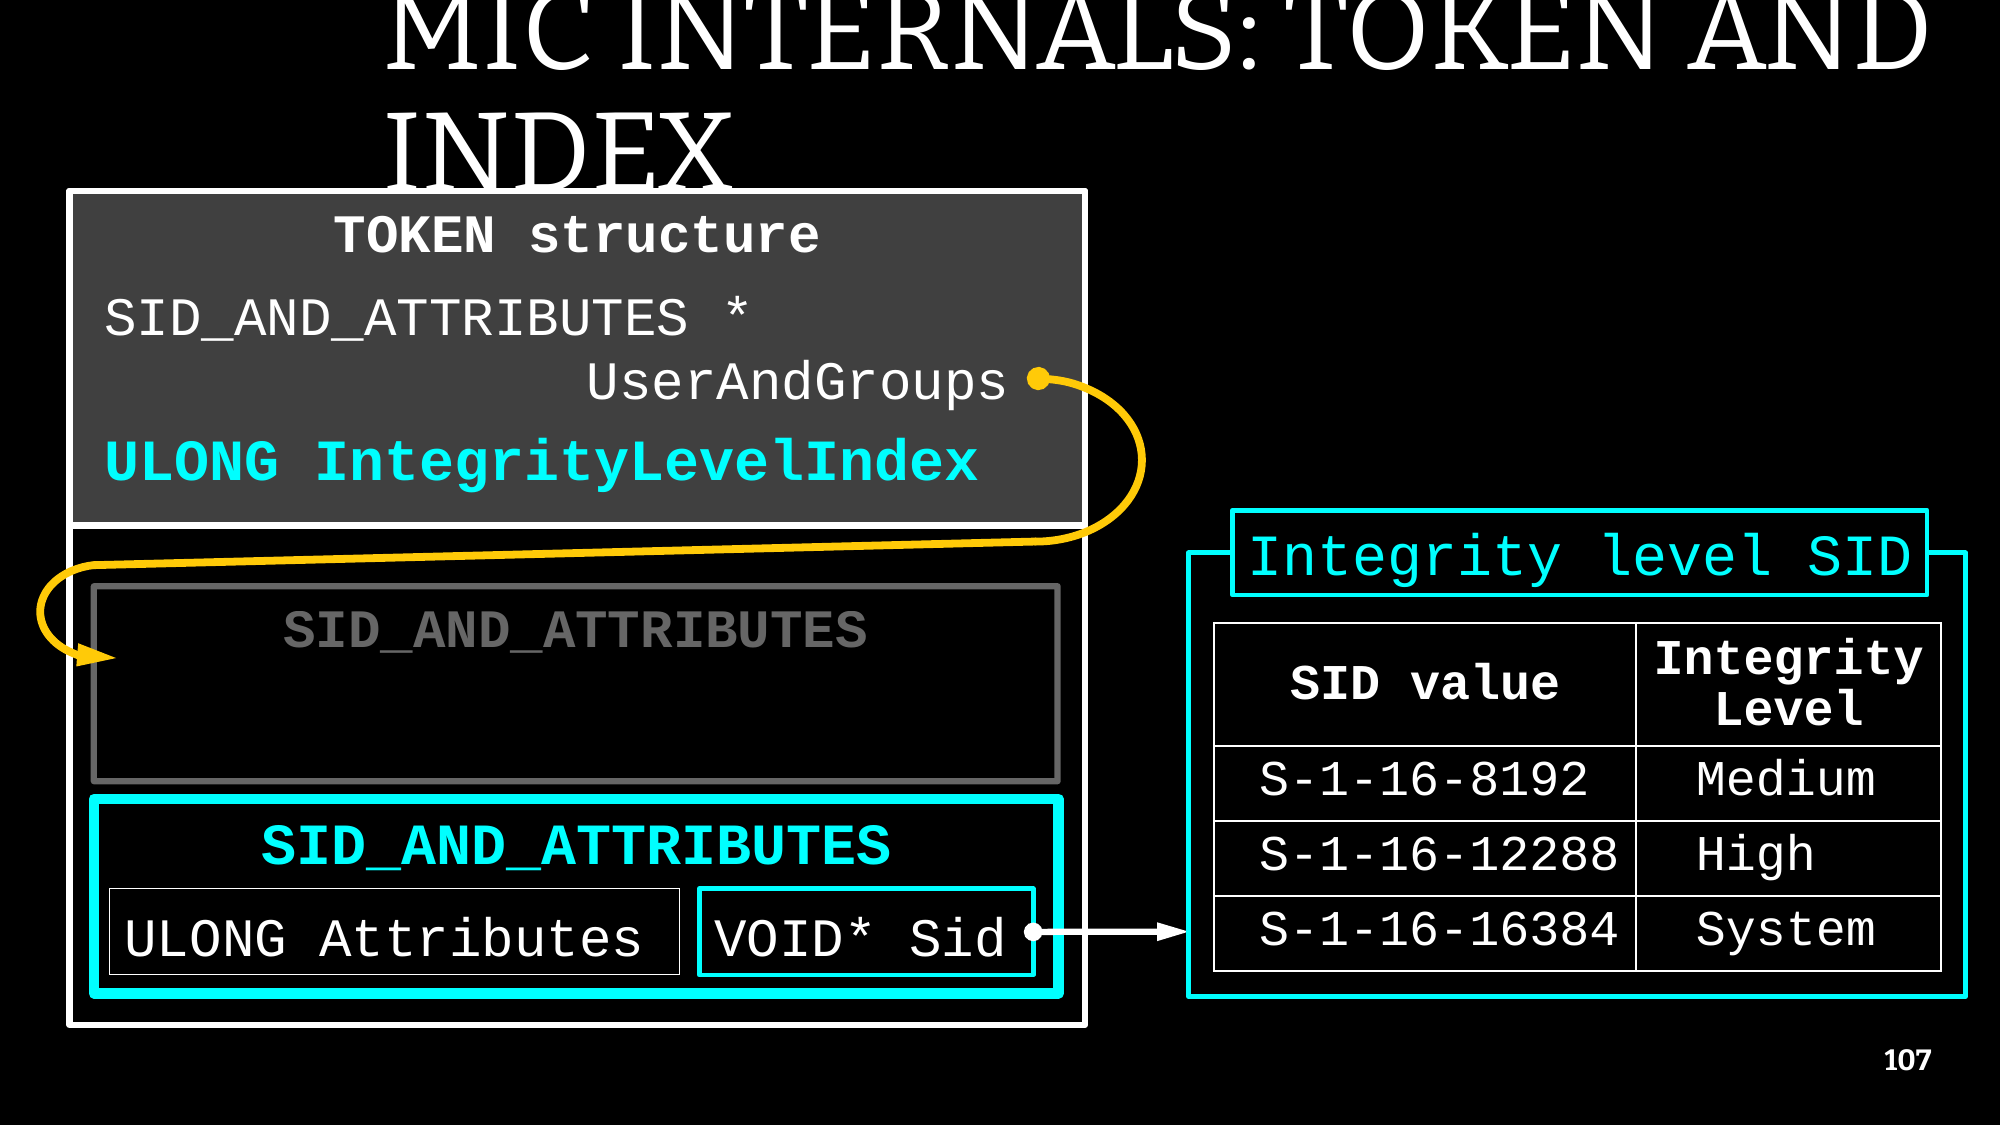

# MIC Internals: Token and Index

TOKEN structure
SID_AND_ATTRIBUTES *		     			 UserAndGroups

ULONG IntegrityLevelIndex
Integrity level SID

SID_AND_ATTRIBUTES
| SID value | Integrity Level |
| --- | --- |
| S-1-16-8192 | Medium |
| S-1-16-12288 | High |
| S-1-16-16384 | System |
SID_AND_ATTRIBUTES
VOID* Sid
ULONG Attributes
107